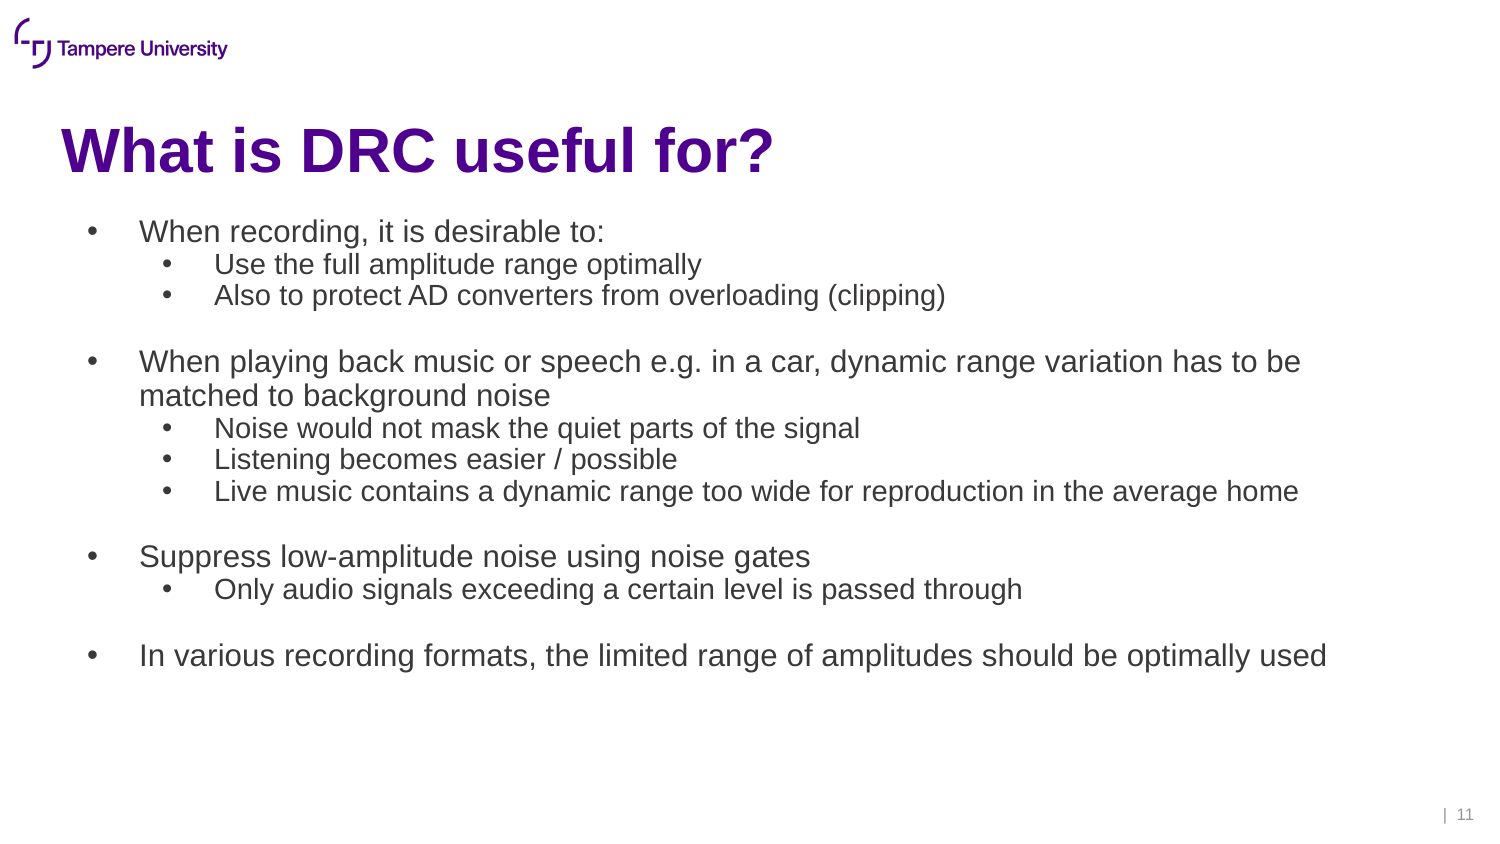

# What is DRC useful for?
When recording, it is desirable to:
Use the full amplitude range optimally
Also to protect AD converters from overloading (clipping)

When playing back music or speech e.g. in a car, dynamic range variation has to be matched to background noise
Noise would not mask the quiet parts of the signal
Listening becomes easier / possible
Live music contains a dynamic range too wide for reproduction in the average home

Suppress low-amplitude noise using noise gates
Only audio signals exceeding a certain level is passed through

In various recording formats, the limited range of amplitudes should be optimally used

|  11